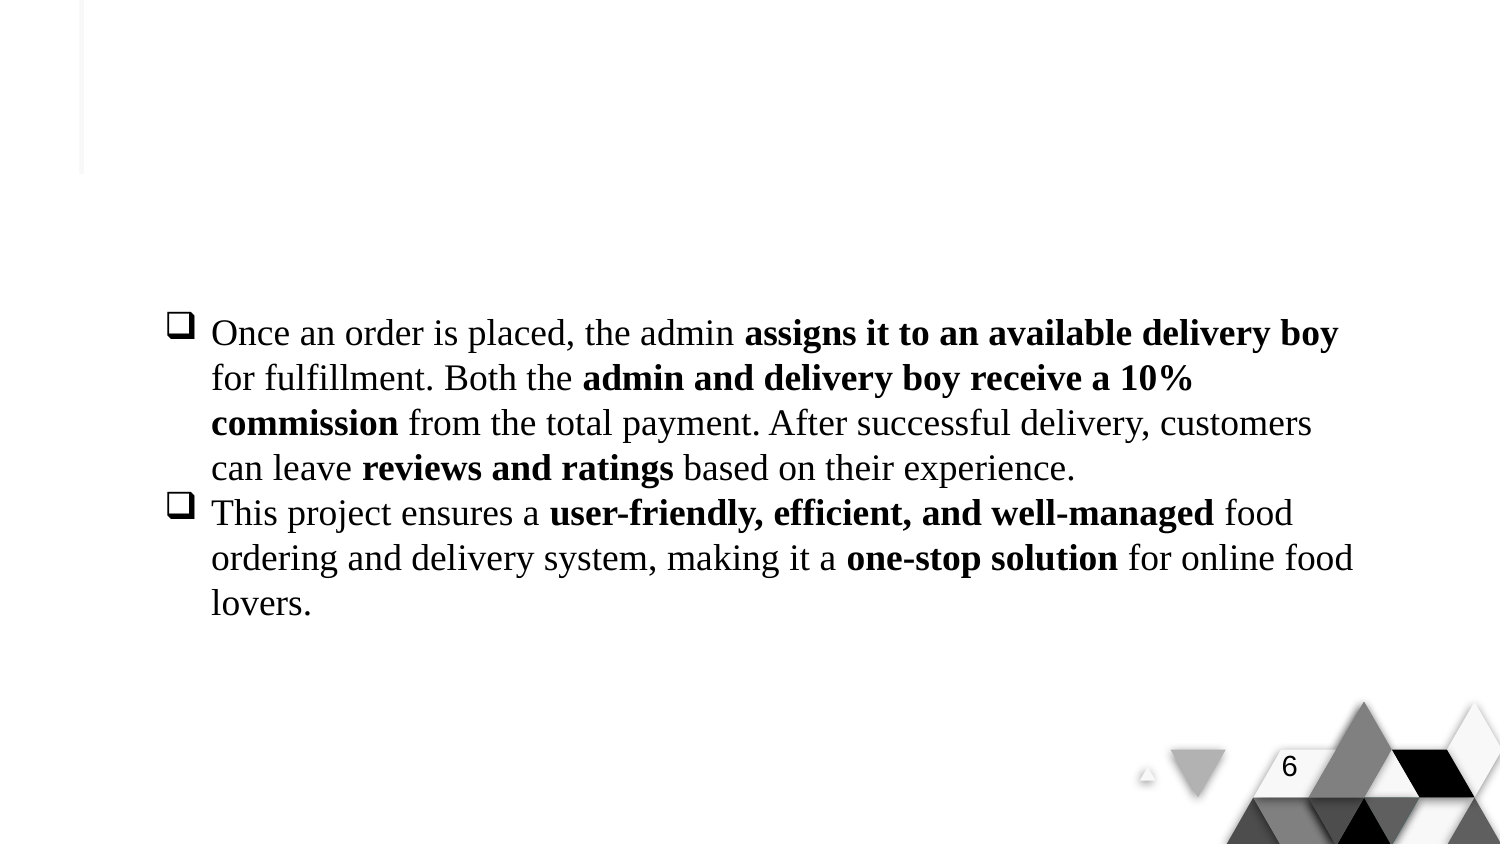

#
Once an order is placed, the admin assigns it to an available delivery boy for fulfillment. Both the admin and delivery boy receive a 10% commission from the total payment. After successful delivery, customers can leave reviews and ratings based on their experience.
This project ensures a user-friendly, efficient, and well-managed food ordering and delivery system, making it a one-stop solution for online food lovers.

6